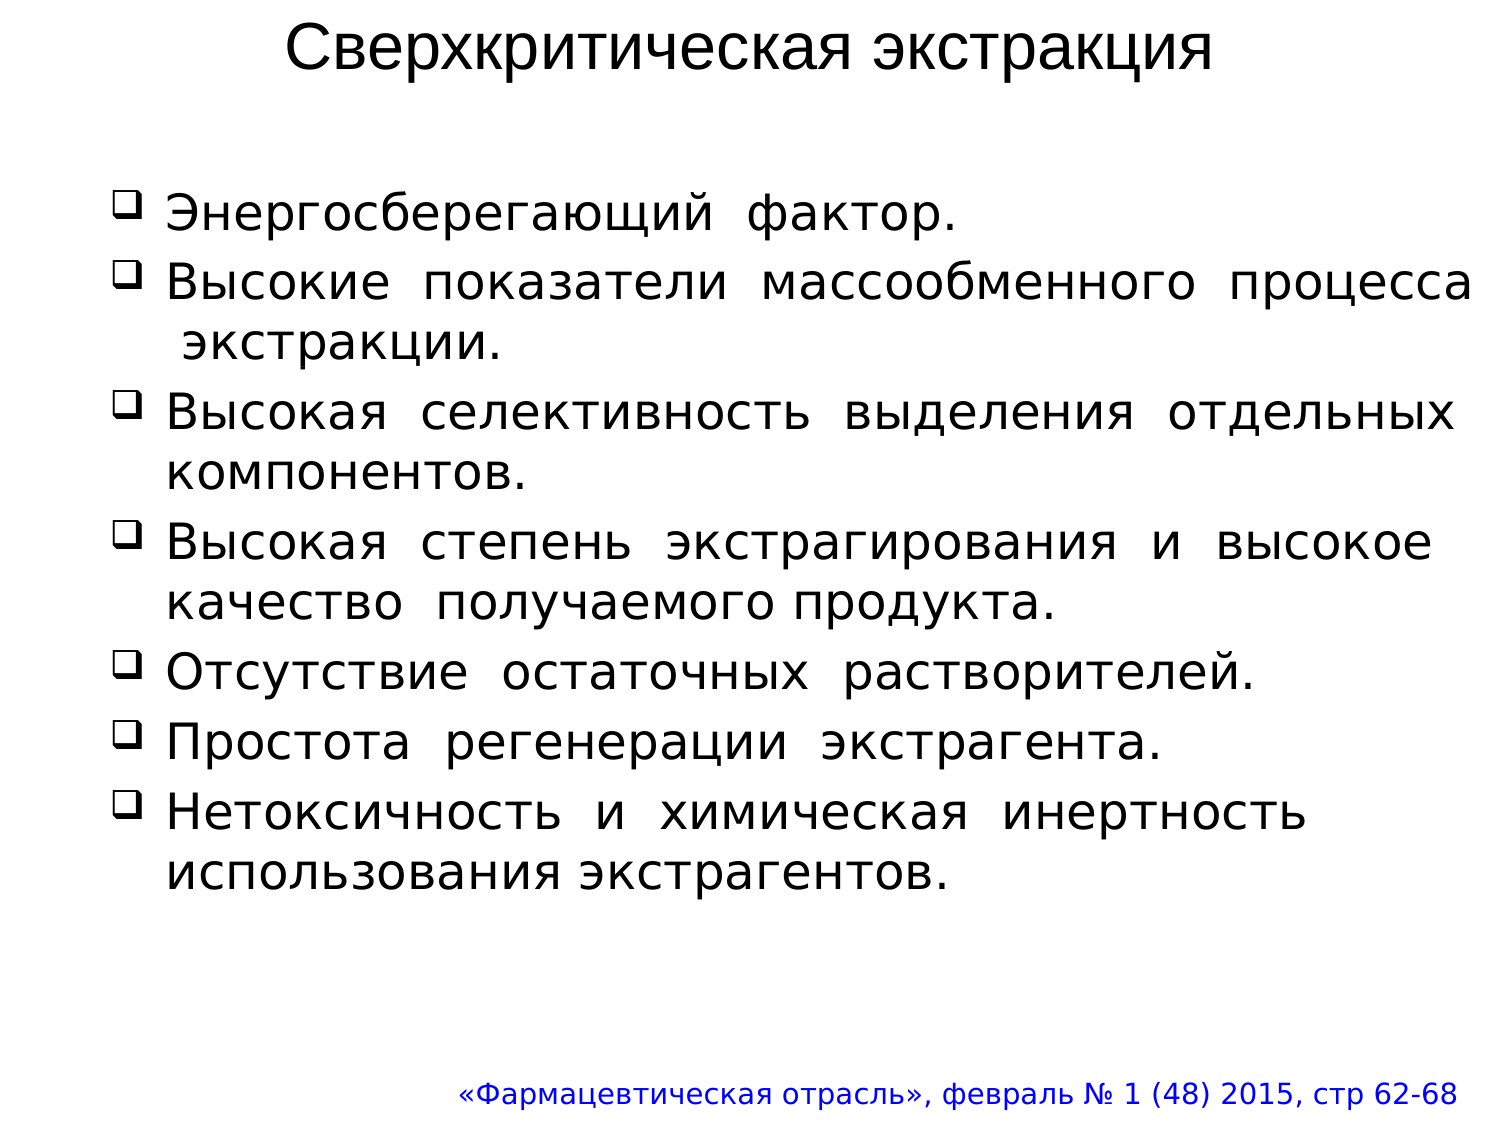

# Сверхкритическая экстракция
Энергосберегающий  фактор.
Высокие  показатели  массообменного  процесса  экстракции.
Высокая  селективность  выделения  отдельных  компонентов.
Высокая  степень  экстрагирования  и  высокое  качество  получаемого продукта.
Отсутствие  остаточных  растворителей.
Простота  регенерации  экстрагента.
Нетоксичность  и  химическая  инертность  использования экстрагентов.

«Фармацевтическая отрасль», февраль № 1 (48) 2015, стр 62-68